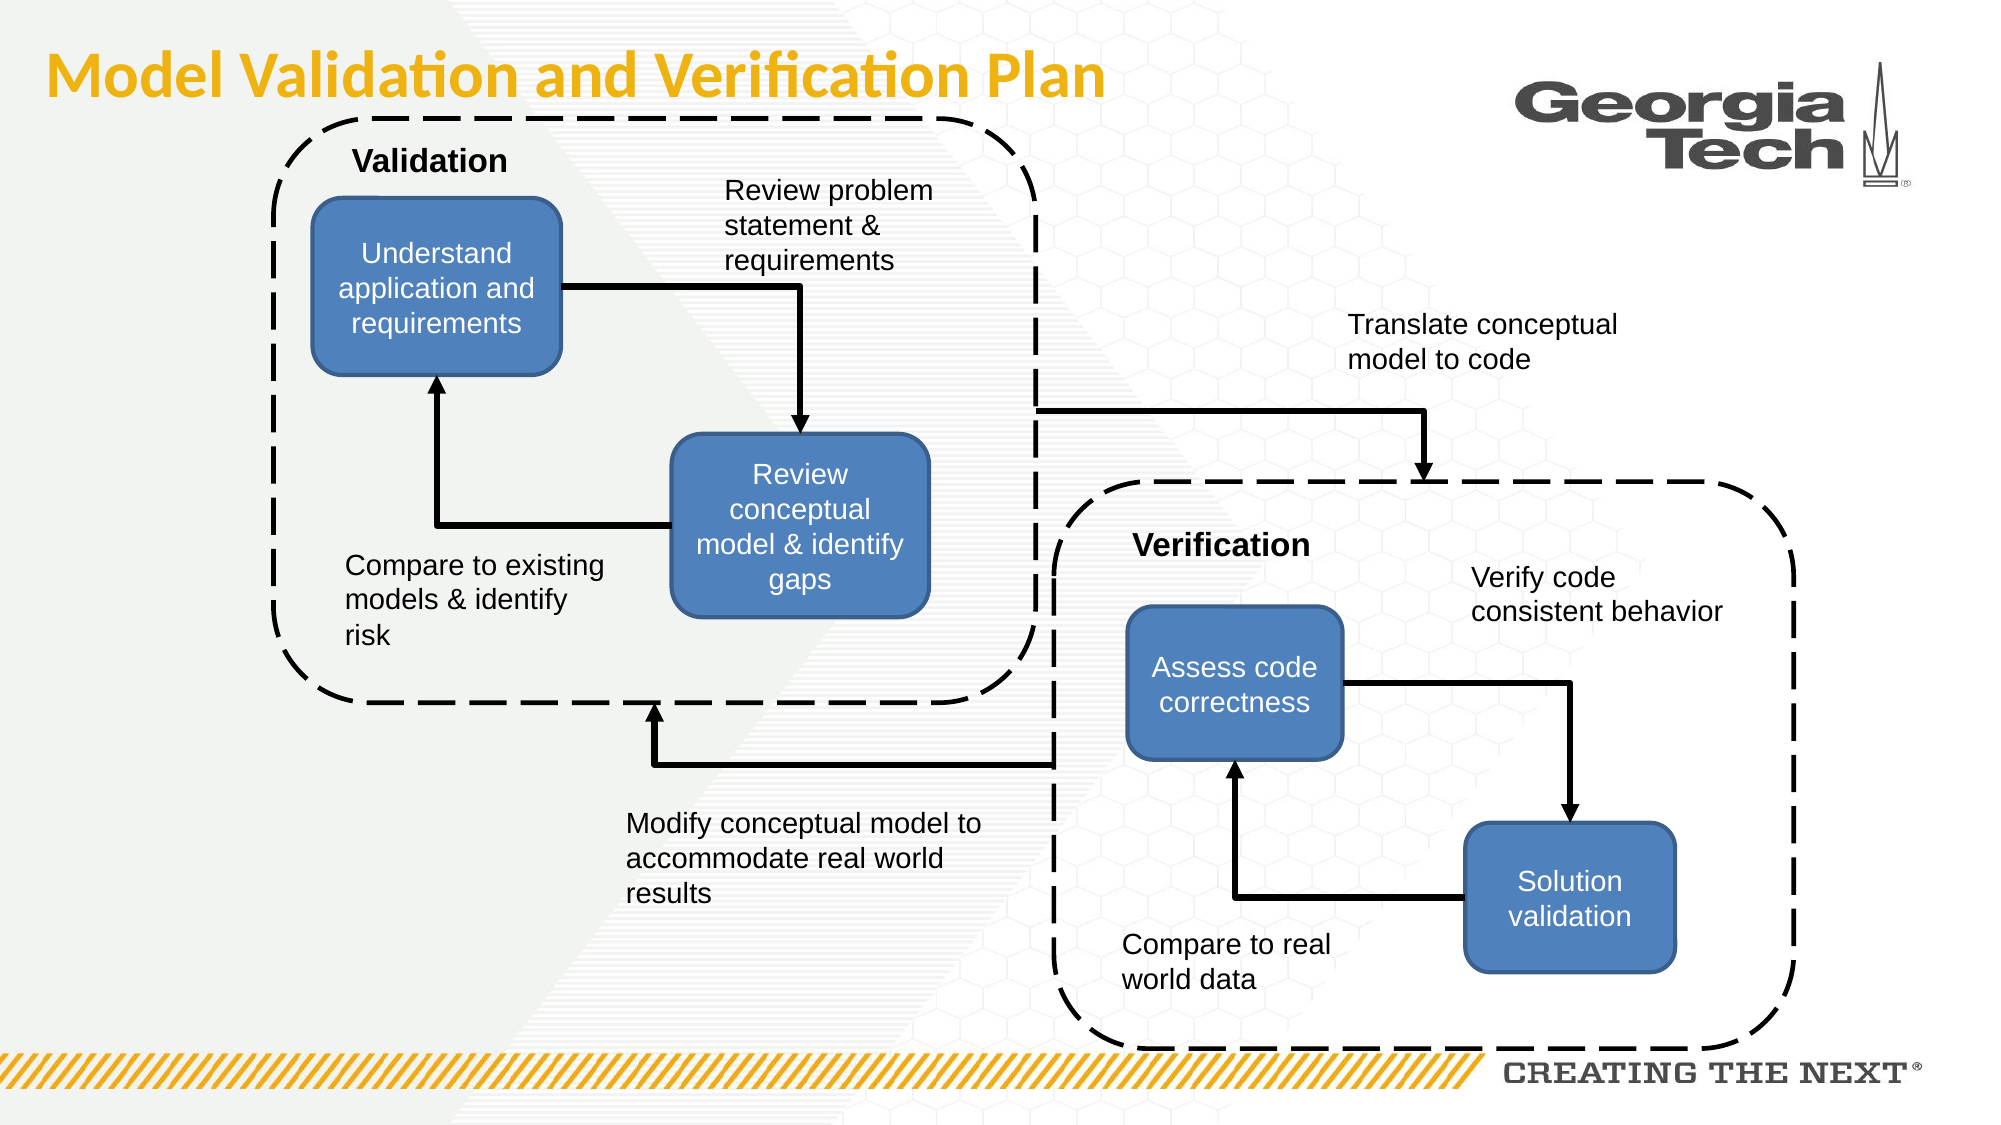

# Model Validation and Verification Plan

Validation
Review problem statement & requirements
Understand application and requirements
Translate conceptual model to code
Review conceptual model & identify gaps

Verification
Compare to existing models & identify risk
Verify code consistent behavior
Assess code correctness
Modify conceptual model to accommodate real world results
Solution validation
Compare to real world data